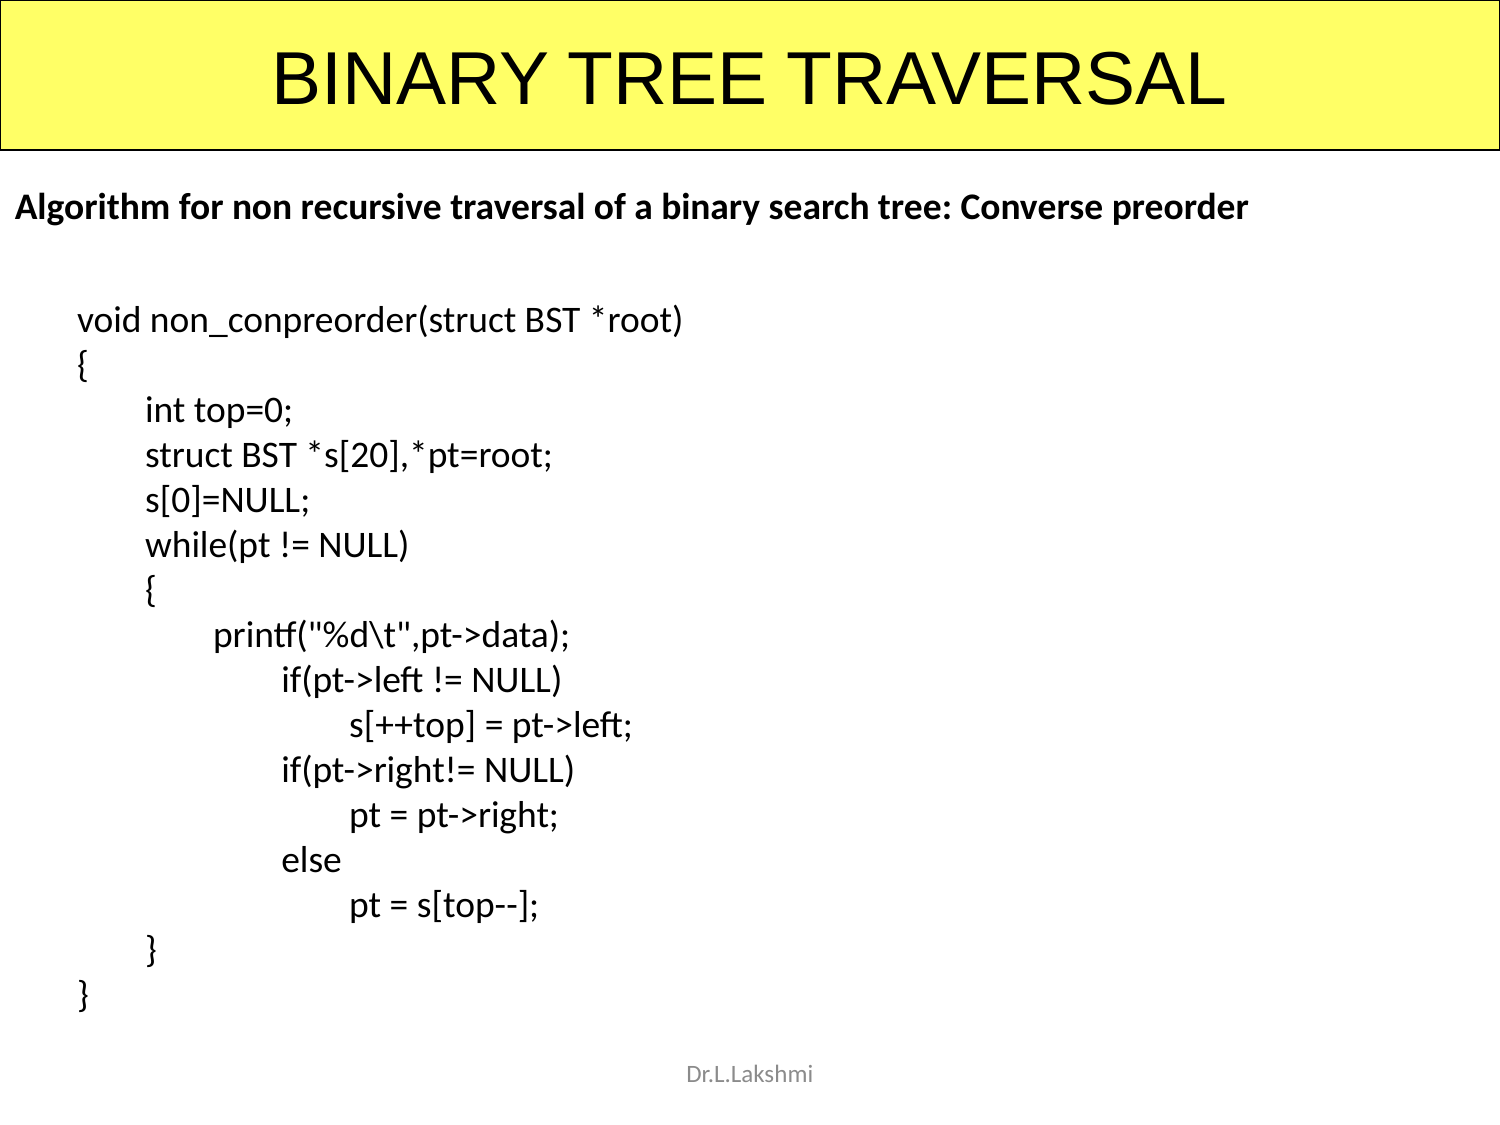

BINARY TREE TRAVERSAL
Algorithm for non recursive traversal of a binary search tree: Converse preorder
void non_conpreorder(struct BST *root)
{
        int top=0;
        struct BST *s[20],*pt=root;
        s[0]=NULL;
        while(pt != NULL)
        {
                printf("%d\t",pt->data);
                        if(pt->left != NULL)
                                s[++top] = pt->left;
                        if(pt->right!= NULL)
                                pt = pt->right;
                        else
                                pt = s[top--];
        }
}
Dr.L.Lakshmi